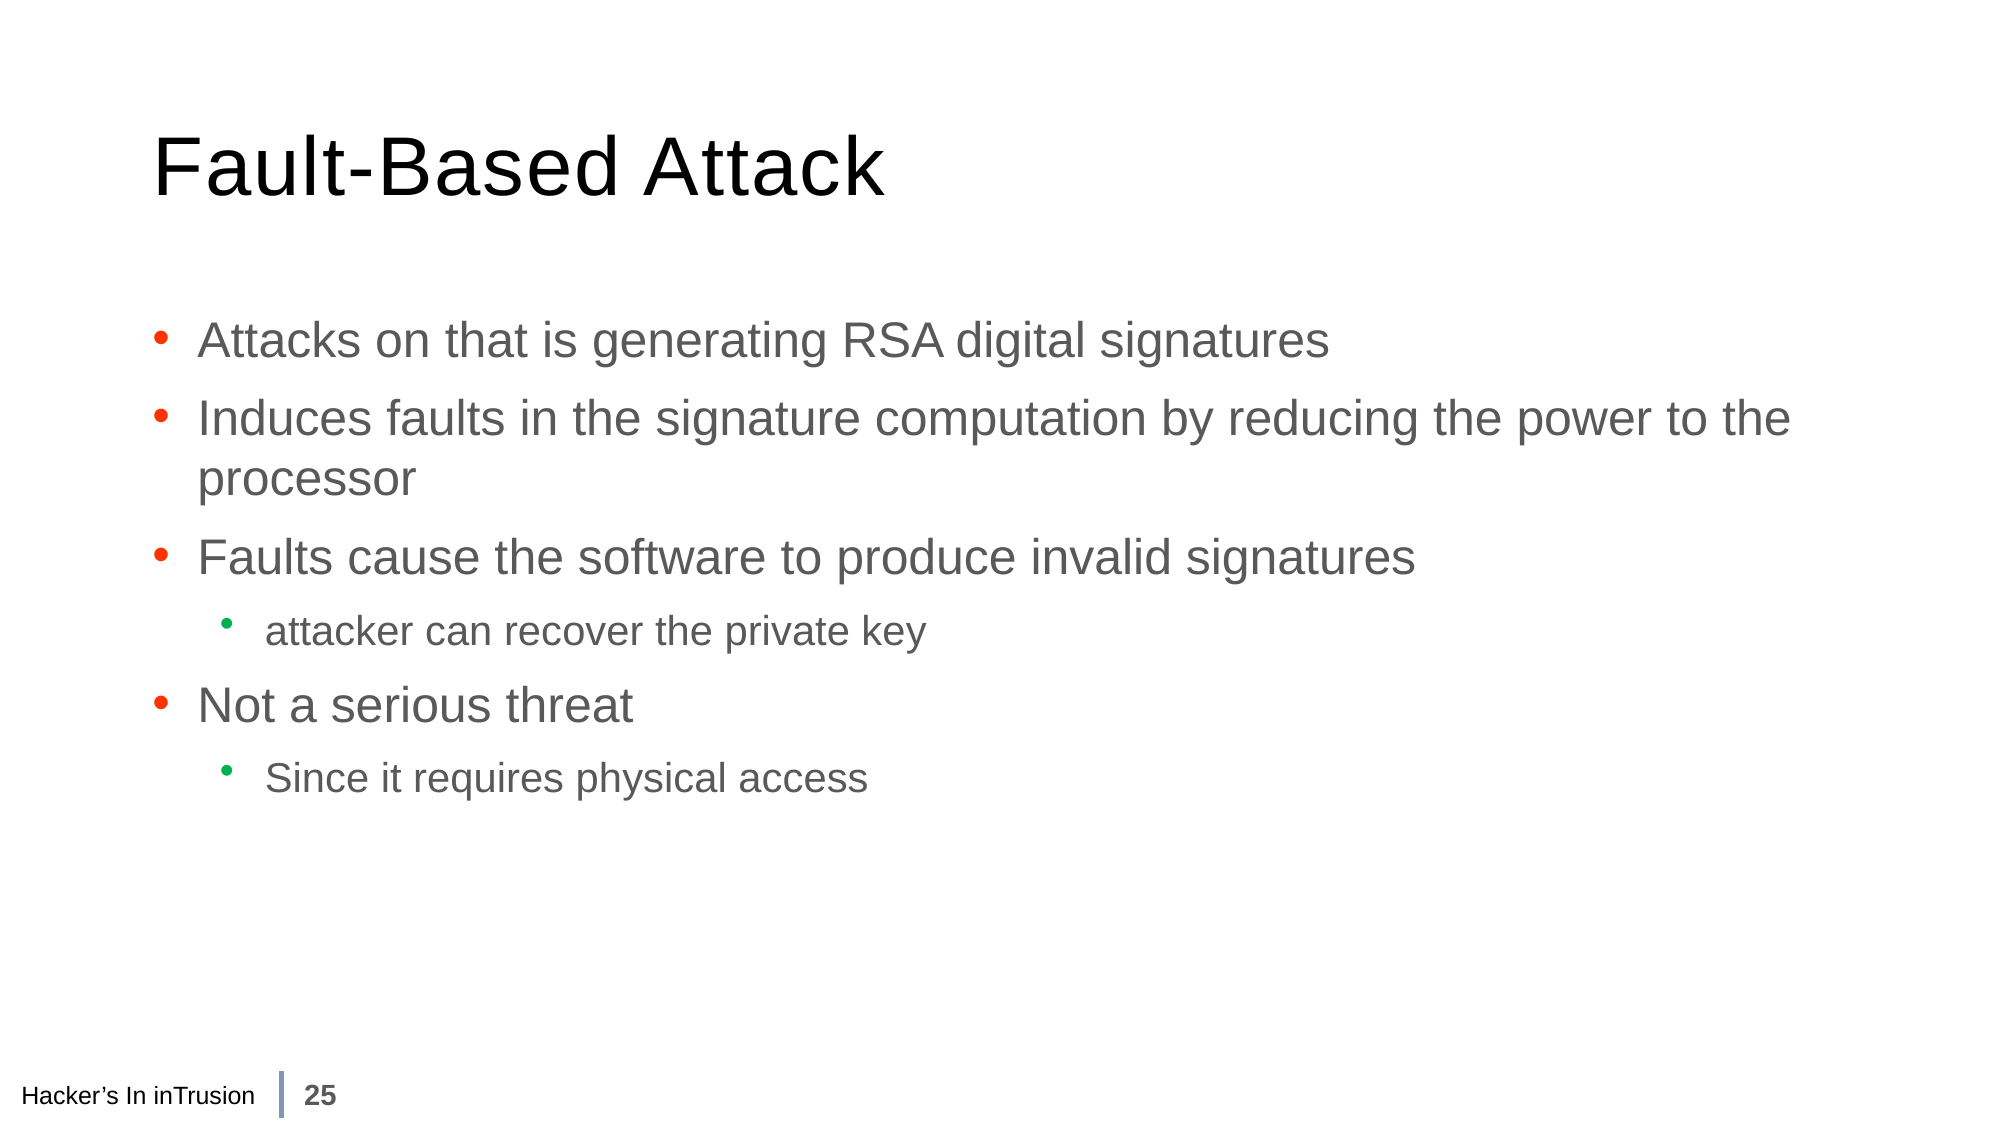

# Fault-Based Attack
Attacks on that is generating RSA digital signatures
Induces faults in the signature computation by reducing the power to the processor
Faults cause the software to produce invalid signatures
attacker can recover the private key
Not a serious threat
Since it requires physical access